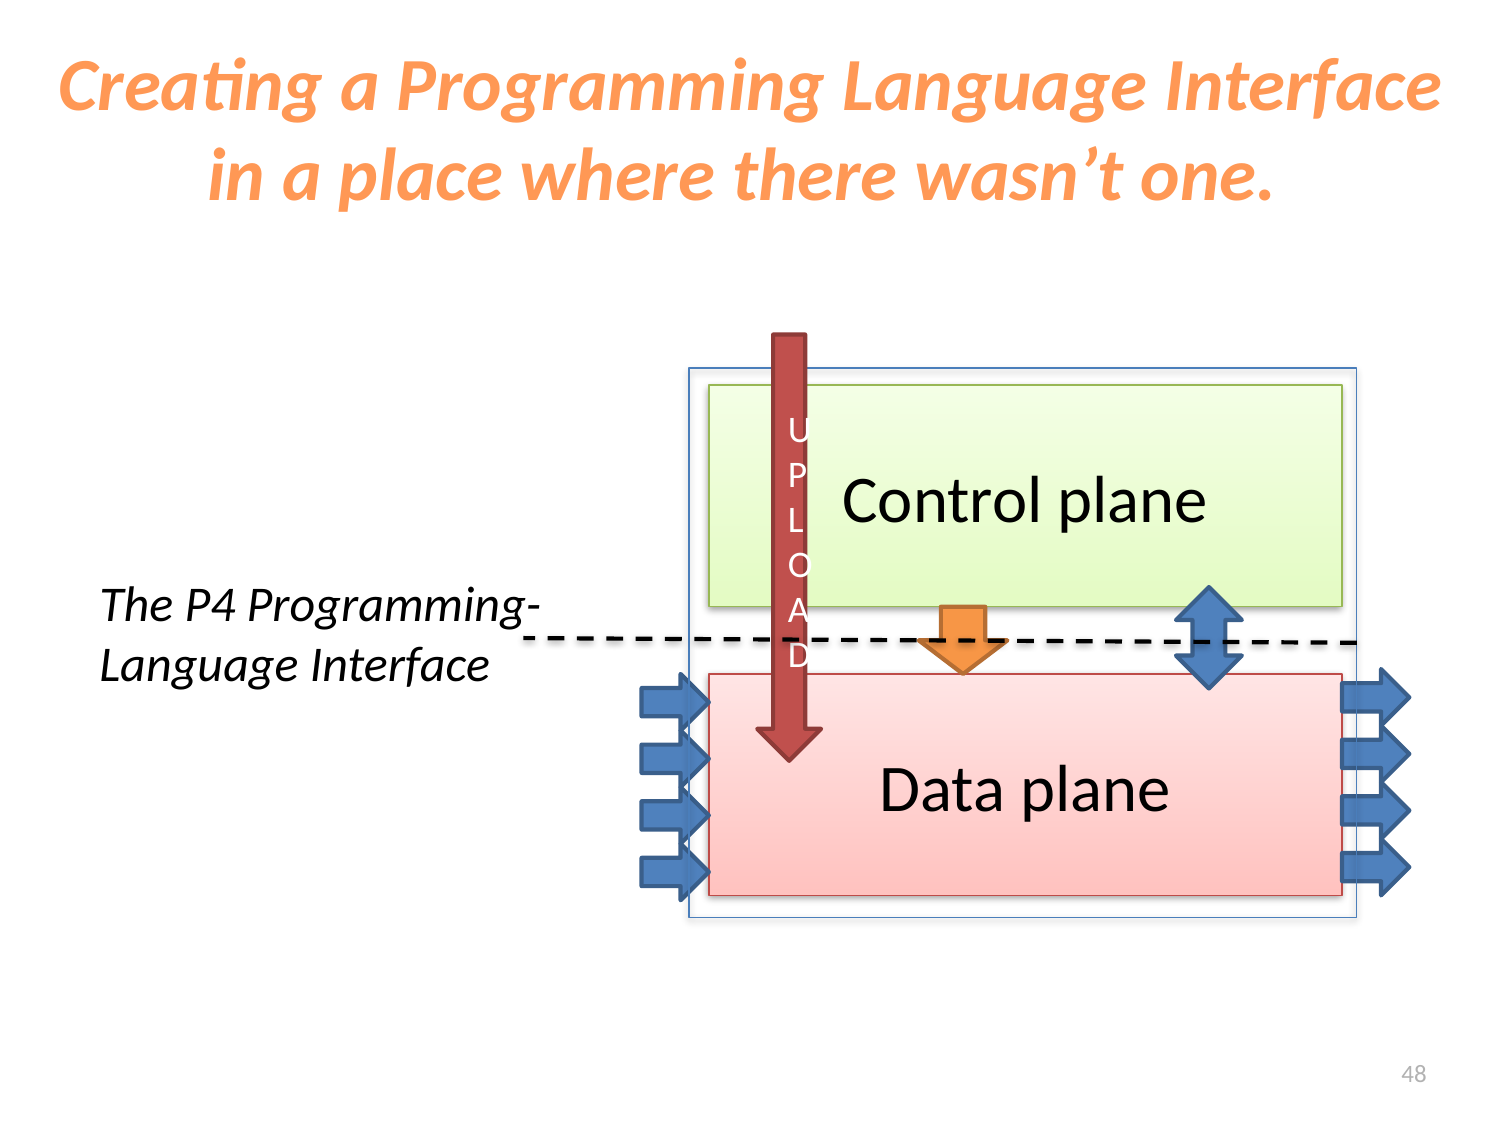

Creating a Programming Language Interface
in a place where there wasn’t one.
UPLOAD

Control plane
The P4 Programming-
Language Interface

Data plane

48